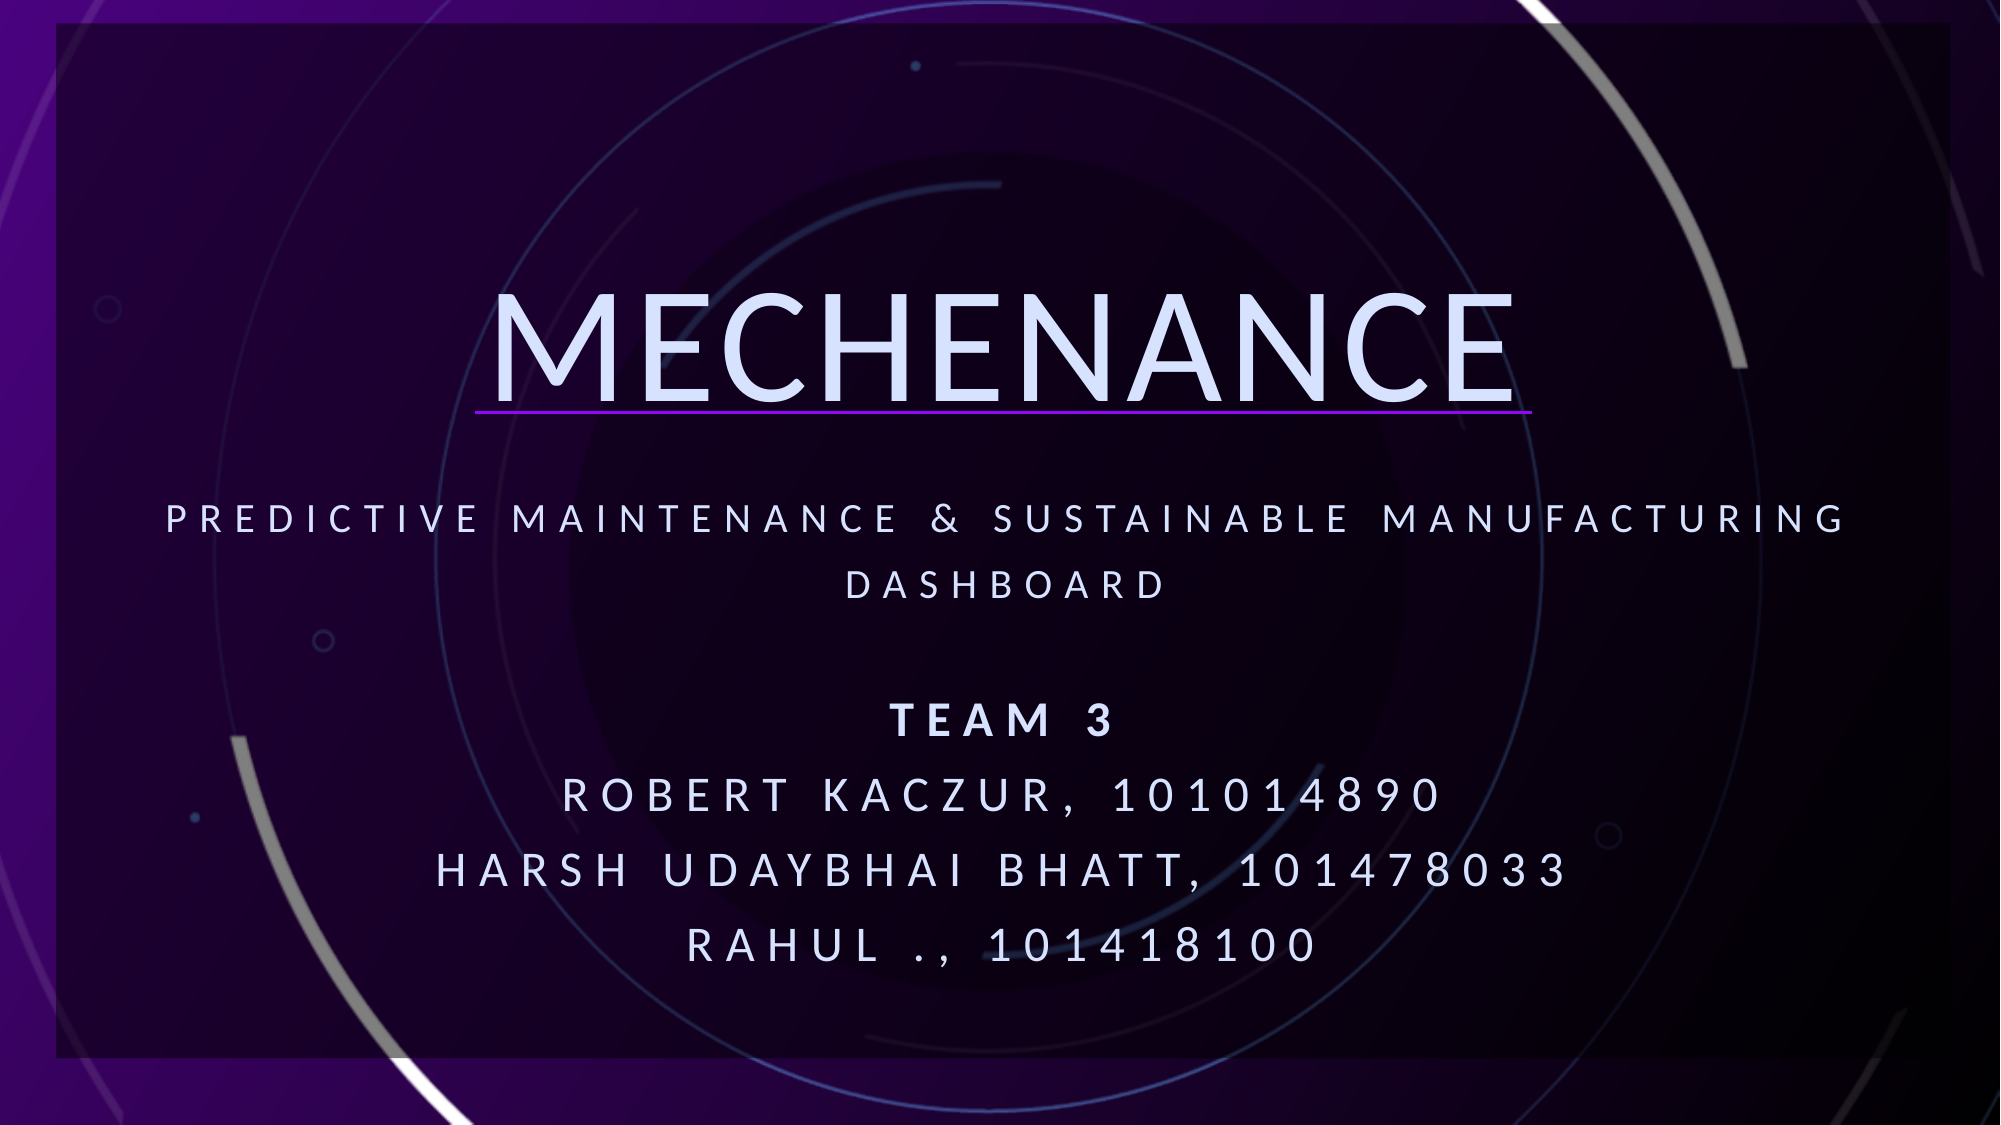

# mechenance
Predictive maintenance & Sustainable manufacturing
dashboard
Team 3
Robert Kaczur, 101014890
Harsh udaybhai bhatt, 101478033
Rahul ., 101418100